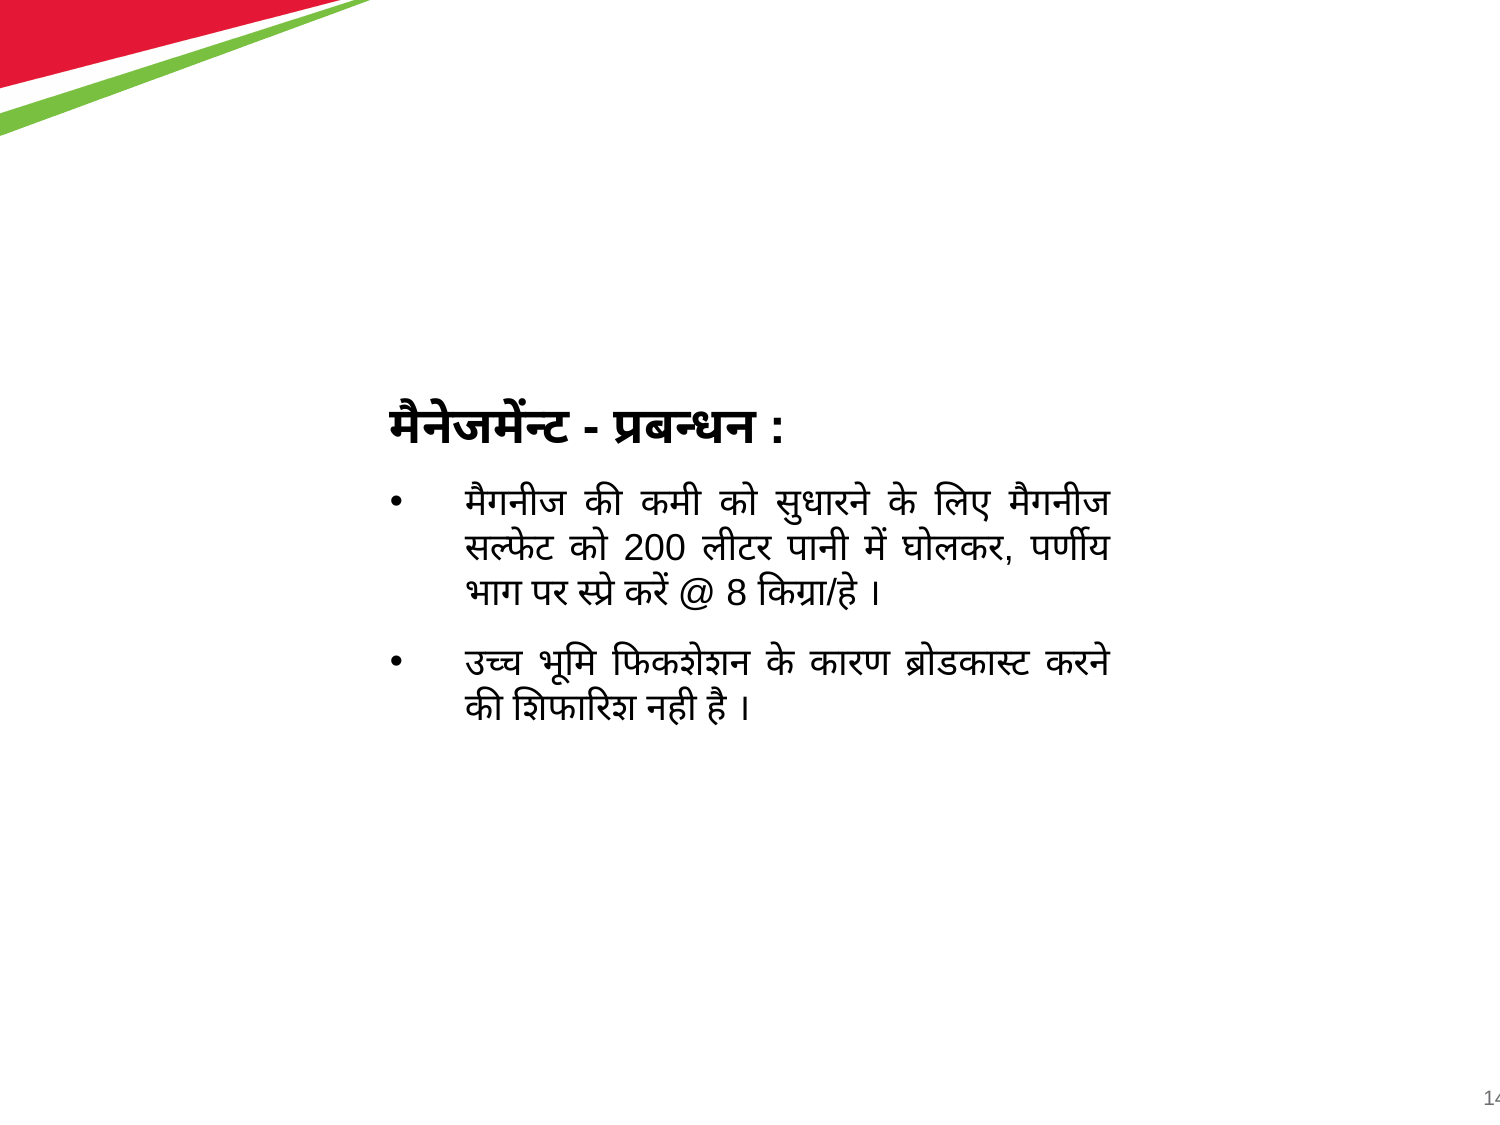

मैनेजमेंन्ट - प्रबन्धन :
मैगनीज की कमी को सुधारने के लिए मैगनीज सल्फेट को 200 लीटर पानी में घोलकर, पर्णीय भाग पर स्प्रे करें @ 8 किग्रा/हे ।
उच्च भूमि फिकशेशन के कारण ब्रोडकास्ट करने की शिफारिश नही है ।